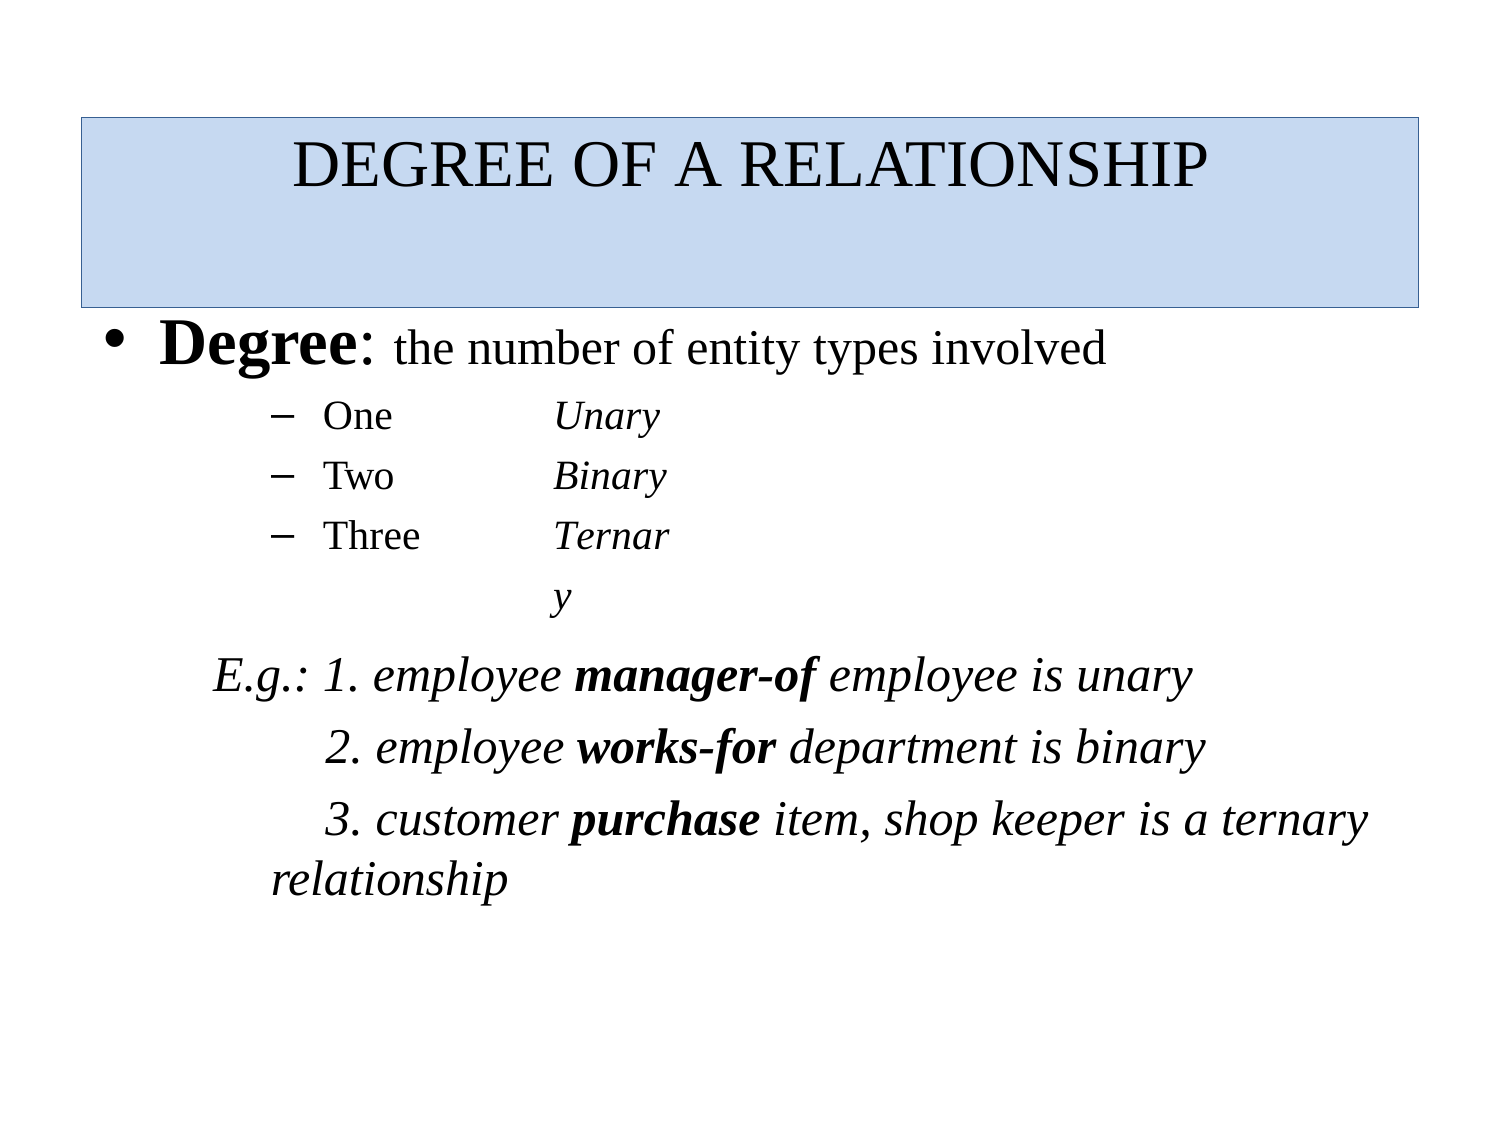

# DEGREE OF A RELATIONSHIP
Degree: the number of entity types involved
One
Two
Three
Unary  Binary  Ternary
E.g.: 1. employee manager-of employee is unary
employee works-for department is binary
customer purchase item, shop keeper is a ternary
relationship